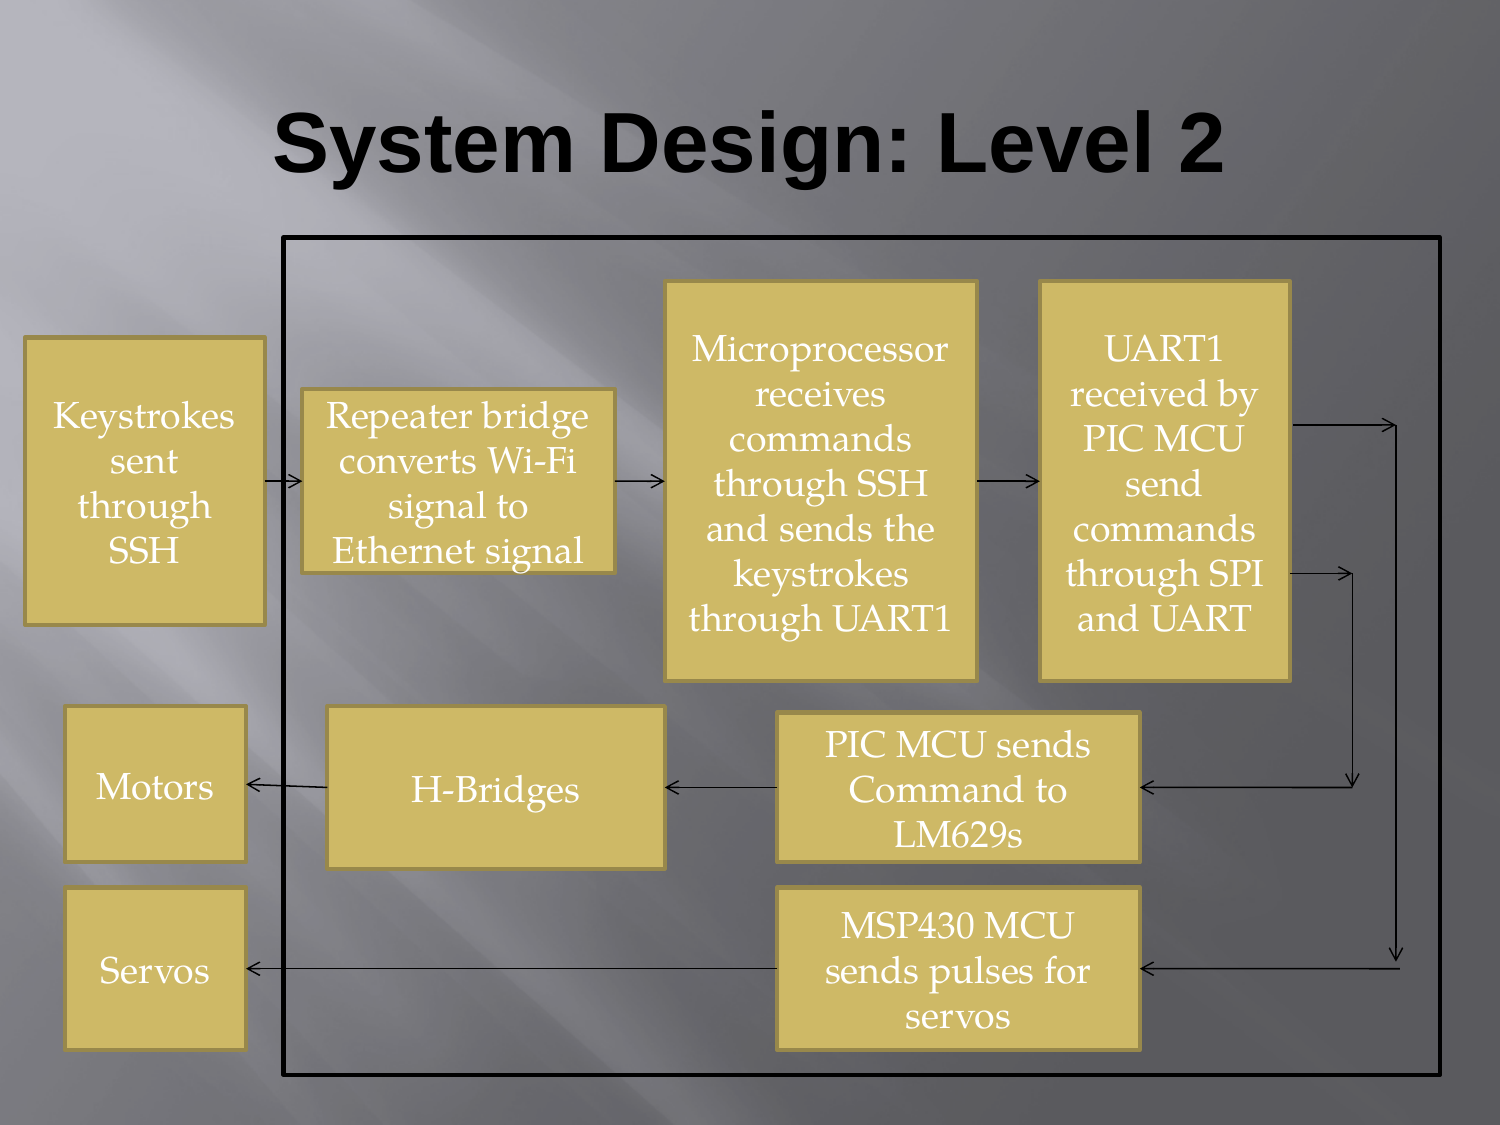

# System Design: Level 2

Microprocessor receives commands through SSH and sends the keystrokes through UART1
UART1 received by PIC MCU send commands through SPI and UART
Keystrokes sent through SSH
Repeater bridge converts Wi-Fi signal to Ethernet signal
Motors
H-Bridges
PIC MCU sends Command to LM629s
Servos
MSP430 MCU sends pulses for servos